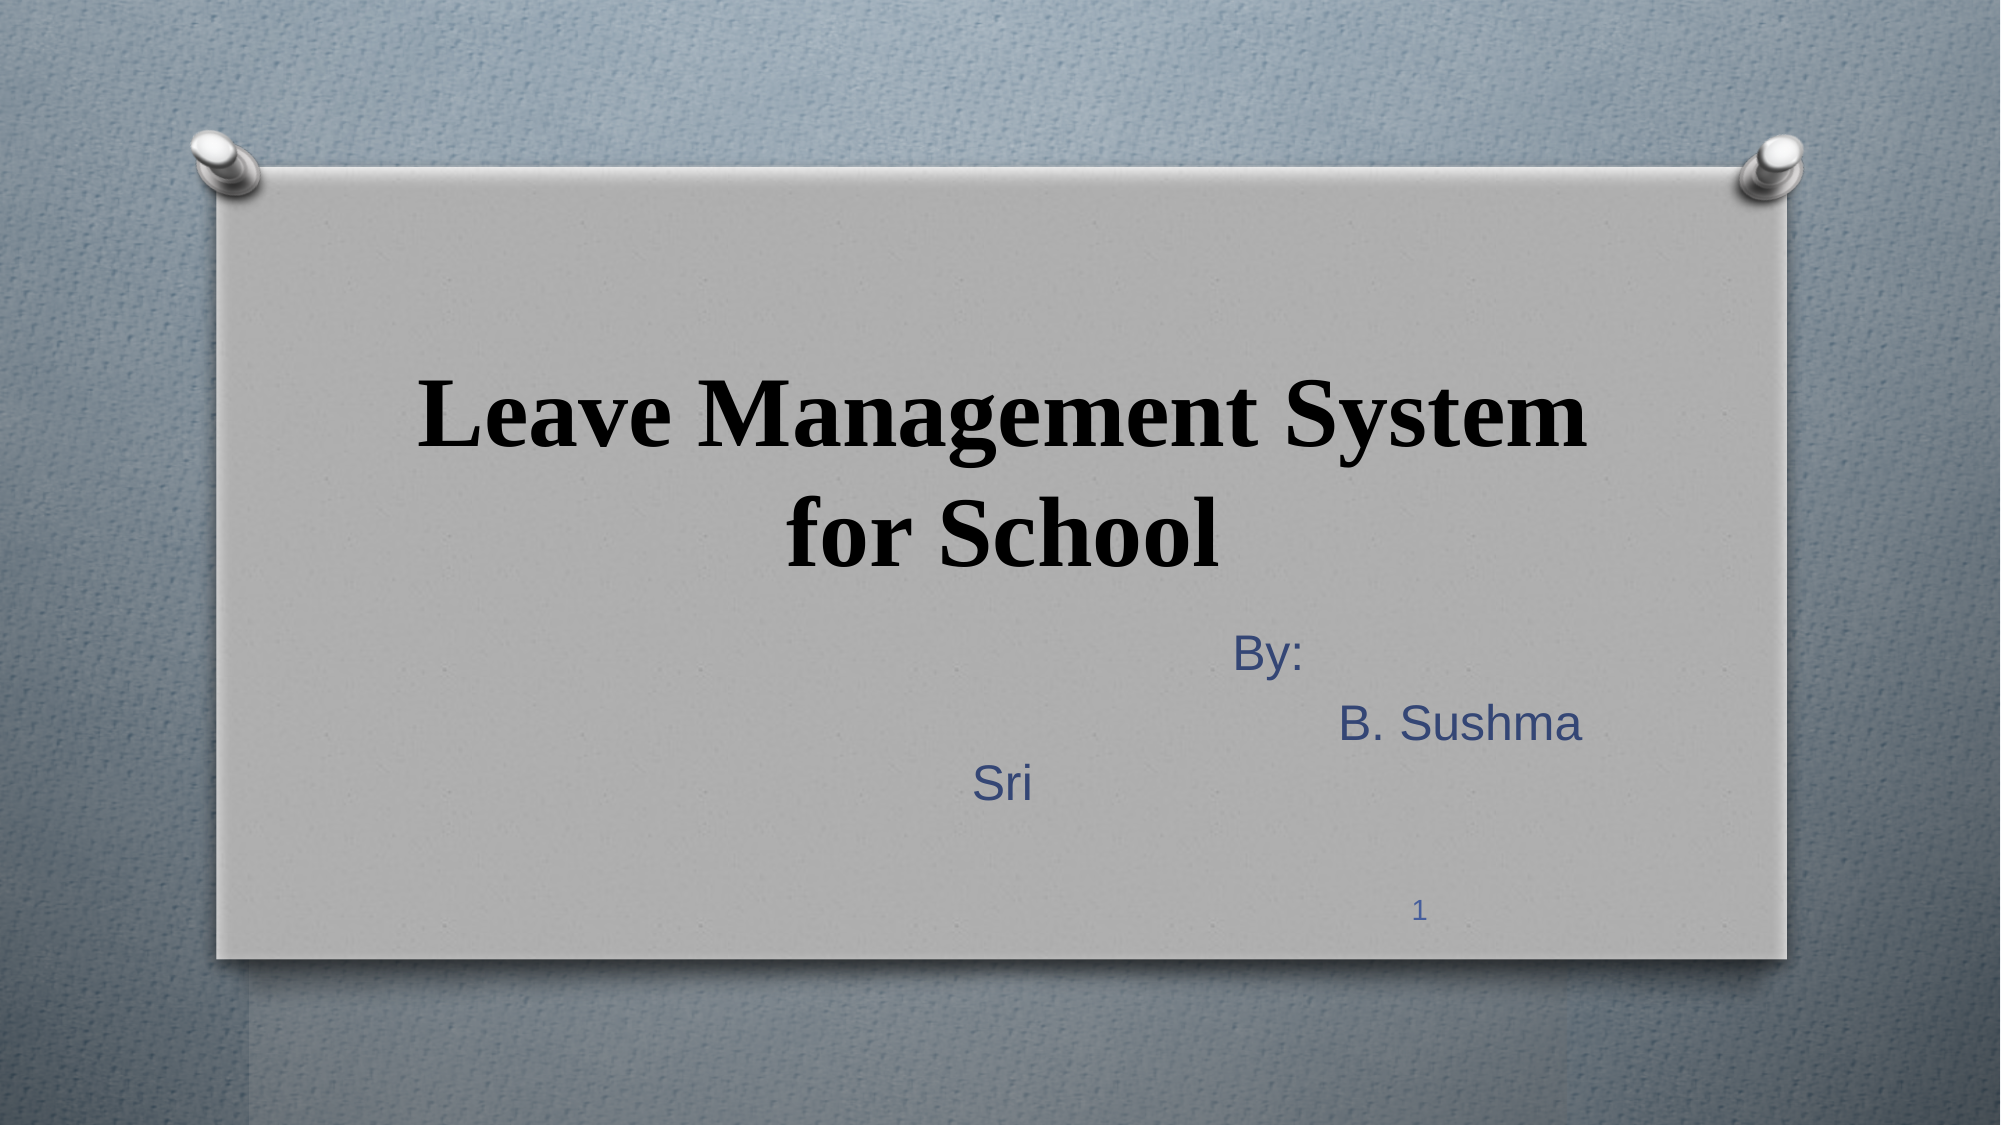

# Leave Management System for School
                                      By:
		                                            B. Sushma Sri
1